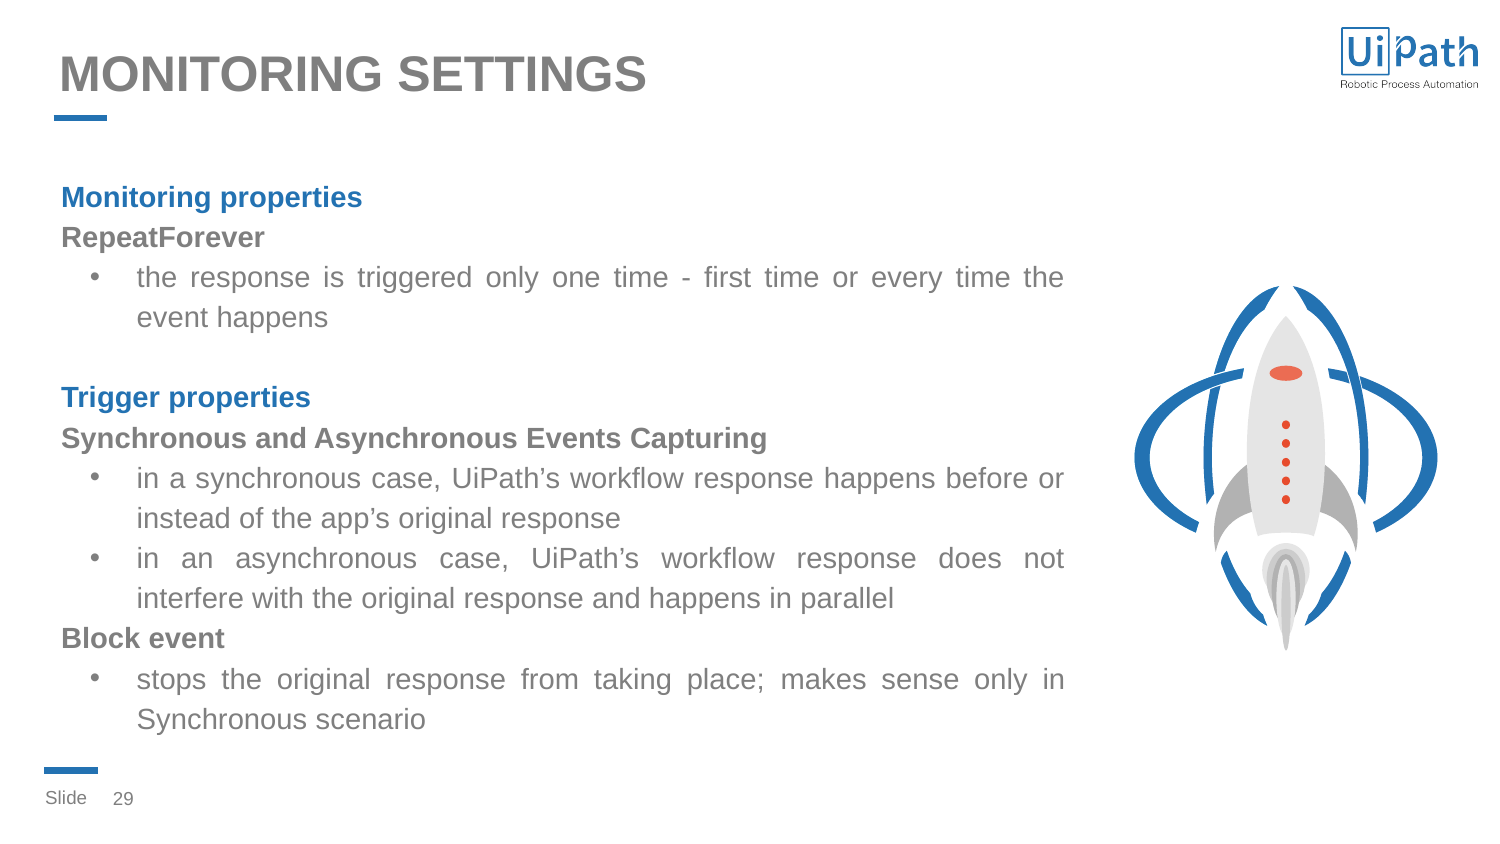

# MONITORING SETTINGS
Monitoring properties
RepeatForever
the response is triggered only one time - first time or every time the event happens

Trigger properties
Synchronous and Asynchronous Events Capturing
in a synchronous case, UiPath’s workflow response happens before or instead of the app’s original response
in an asynchronous case, UiPath’s workflow response does not interfere with the original response and happens in parallel
Block event
stops the original response from taking place; makes sense only in Synchronous scenario